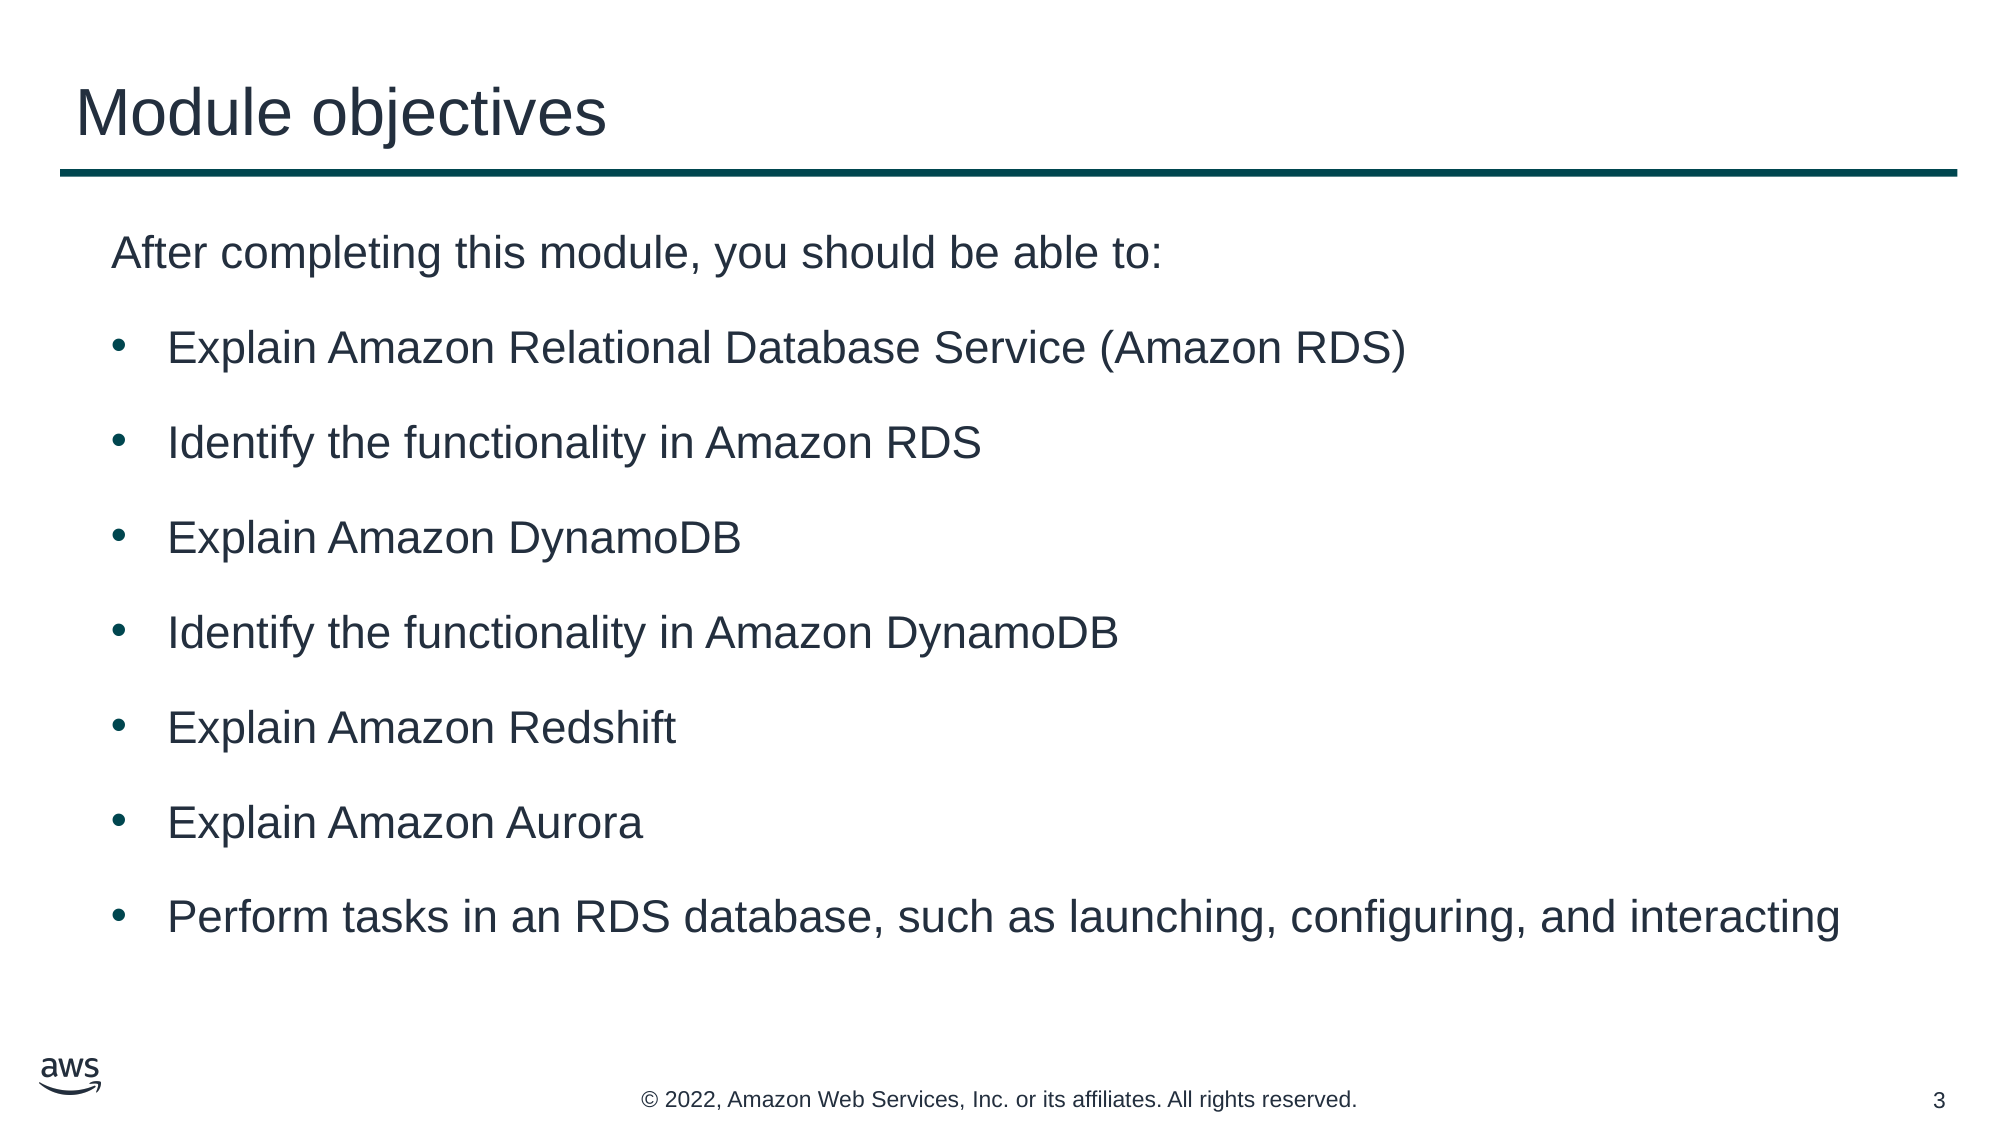

# Module objectives
After completing this module, you should be able to:
Explain Amazon Relational Database Service (Amazon RDS)
Identify the functionality in Amazon RDS
Explain Amazon DynamoDB
Identify the functionality in Amazon DynamoDB
Explain Amazon Redshift
Explain Amazon Aurora
Perform tasks in an RDS database, such as launching, configuring, and interacting
3